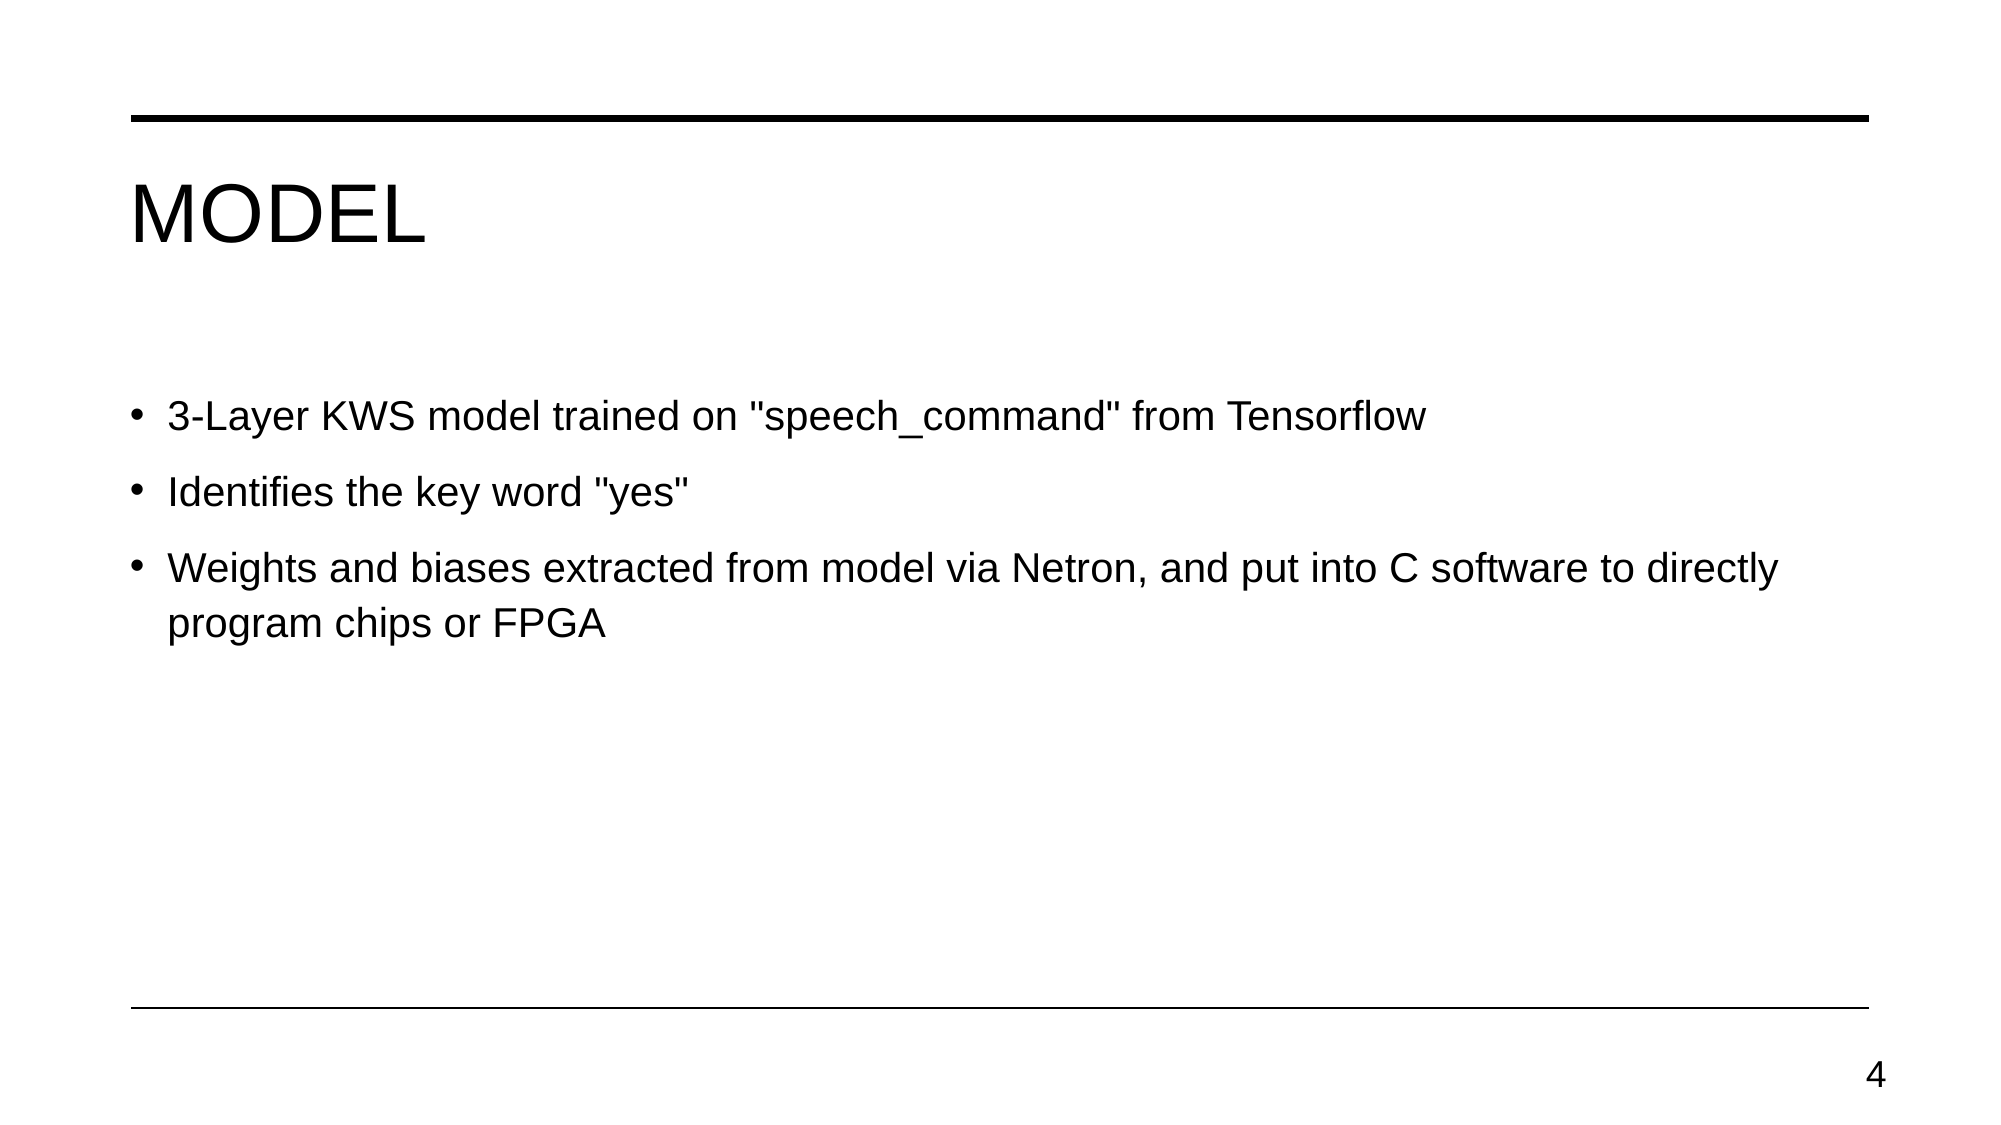

# Model
3-Layer KWS model trained on "speech_command" from Tensorflow
Identifies the key word "yes"
Weights and biases extracted from model via Netron, and put into C software to directly program chips or FPGA
4